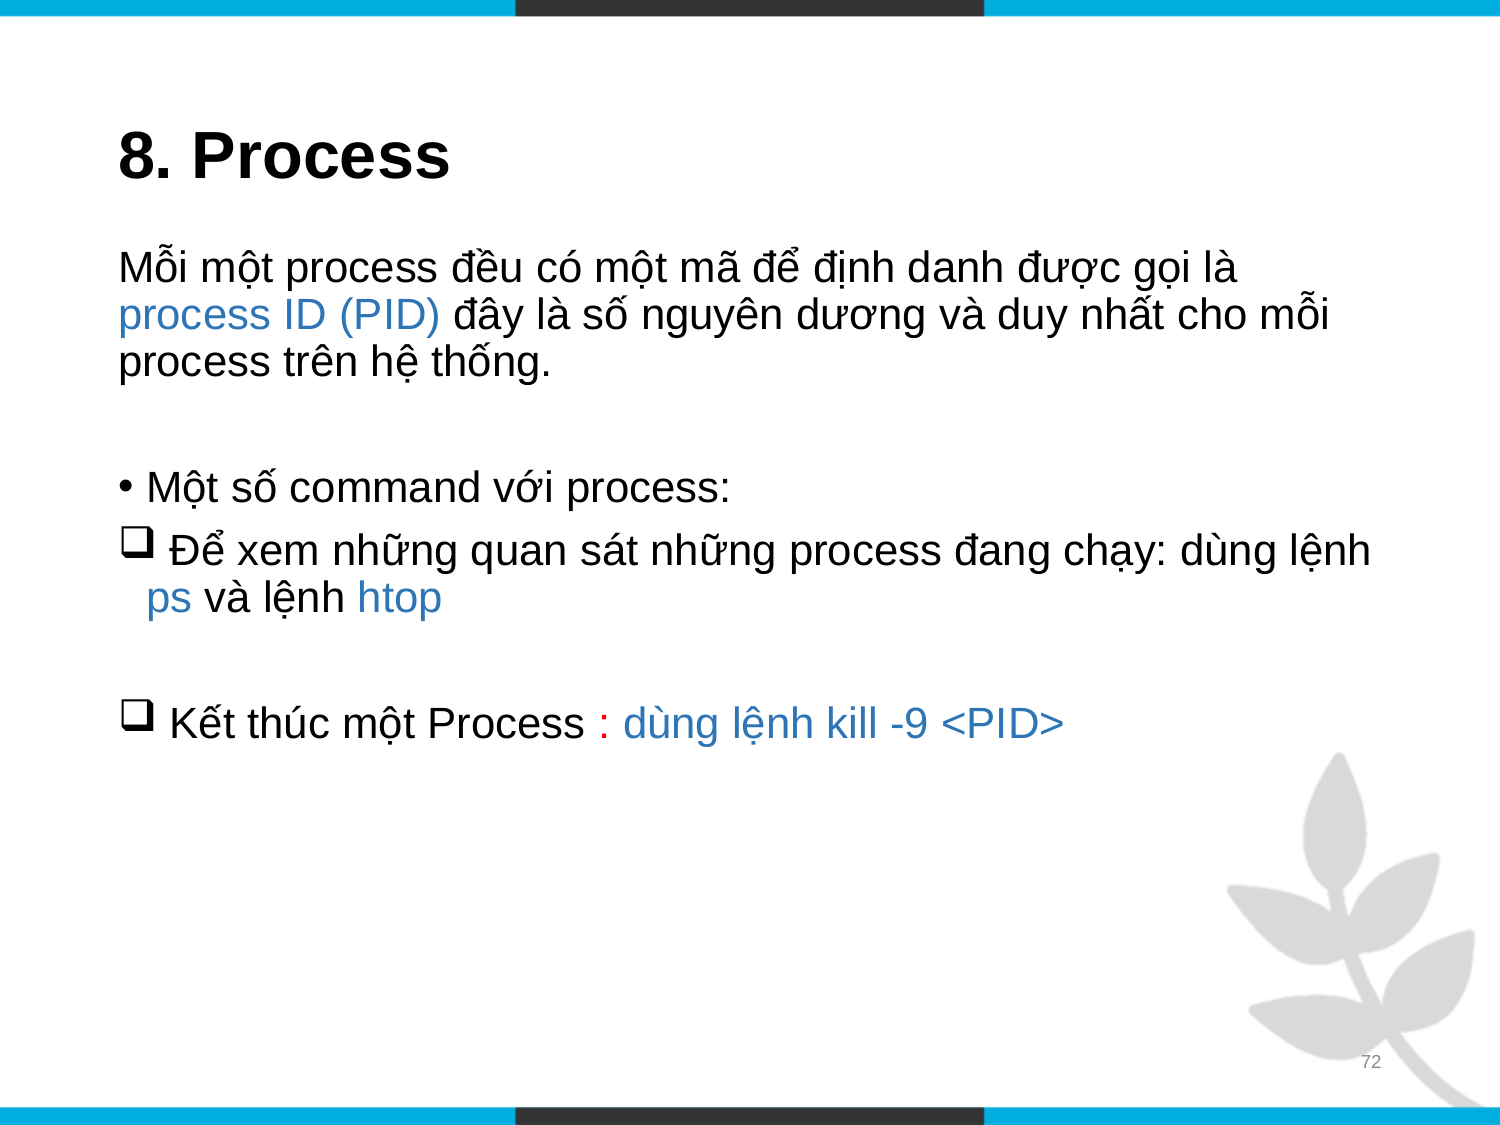

# 8. Process
Mỗi một process đều có một mã để định danh được gọi là process ID (PID) đây là số nguyên dương và duy nhất cho mỗi process trên hệ thống.

Một số command với process:
 Để xem những quan sát những process đang chạy: dùng lệnh ps và lệnh htop

 Kết thúc một Process : dùng lệnh kill -9 <PID>
72